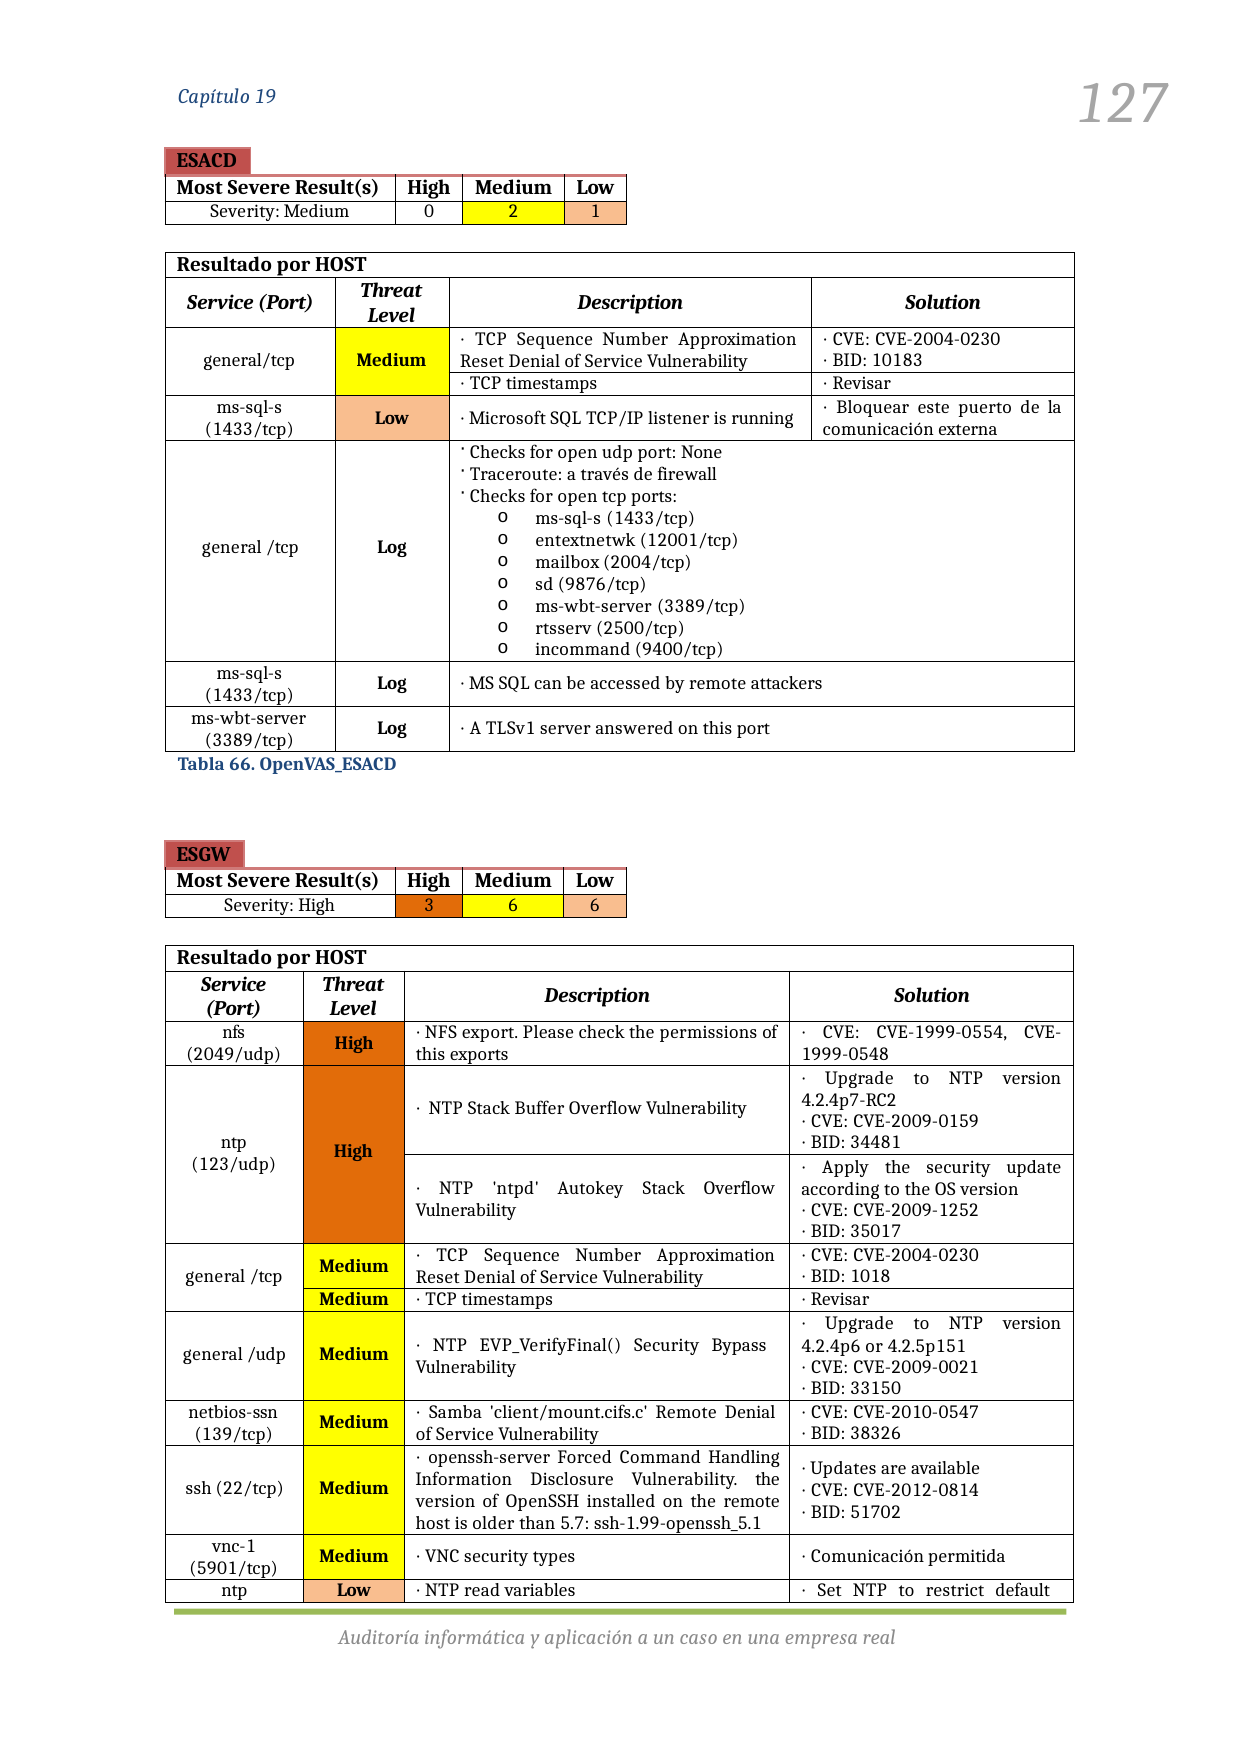

127
Capítulo 19
| ESACD |  |  |  |  |
| --- | --- | --- | --- | --- |
| Most Severe Result(s) |  | High | Medium | Low |
| Severity: Medium |  | 0 | 2 | 1 |
| Resultado por HOST |  |  |  |
| --- | --- | --- | --- |
| Service (Port) | Threat Level | Description | Solution |
| general/tcp | Medium | · TCP Sequence Number Approximation Reset Denial of Service Vulnerability | · CVE: CVE-2004-0230 · BID: 10183 |
|  |  | · TCP timestamps | · Revisar |
| ms-sql-s (1433/tcp) | Low | · Microsoft SQL TCP/IP listener is running | · Bloquear este puerto de la comunicación externa |
| general /tcp | Log | Checks for open udp port: None Traceroute: a través de firewall Checks for open tcp ports: ms-sql-s (1433/tcp) entextnetwk (12001/tcp) mailbox (2004/tcp) sd (9876/tcp) ms-wbt-server (3389/tcp) rtsserv (2500/tcp) incommand (9400/tcp) |  |
| ms-sql-s (1433/tcp) | Log | · MS SQL can be accessed by remote attackers |  |
| ms-wbt-server (3389/tcp) | Log | · A TLSv1 server answered on this port |  |
Tabla 66. OpenVAS_ESACD
| ESGW |  |  |  |  |
| --- | --- | --- | --- | --- |
| Most Severe Result(s) |  | High | Medium | Low |
| Severity: High |  | 3 | 6 | 6 |
| Resultado por HOST |  |  |  |
| --- | --- | --- | --- |
| Service (Port) | Threat Level | Description | Solution |
| nfs (2049/udp) | High | · NFS export. Please check the permissions of this exports | · CVE: CVE-1999-0554, CVE- 1999-0548 |
| ntp (123/udp) | High | · NTP Stack Buffer Overflow Vulnerability | · Upgrade to NTP version 4.2.4p7-RC2 · CVE: CVE-2009-0159 · BID: 34481 |
|  |  | · NTP 'ntpd' Autokey Stack Overflow Vulnerability | · Apply the security update according to the OS version · CVE: CVE-2009-1252 · BID: 35017 |
| general /tcp | Medium | · TCP Sequence Number Approximation Reset Denial of Service Vulnerability | · CVE: CVE-2004-0230 · BID: 1018 |
|  | Medium | · TCP timestamps | · Revisar |
| general /udp | Medium | · NTP EVP\_VerifyFinal() Security Bypass Vulnerability | · Upgrade to NTP version 4.2.4p6 or 4.2.5p151 · CVE: CVE-2009-0021 · BID: 33150 |
| netbios-ssn (139/tcp) | Medium | · Samba 'client/mount.cifs.c' Remote Denial of Service Vulnerability | · CVE: CVE-2010-0547 · BID: 38326 |
| ssh (22/tcp) | Medium | · openssh-server Forced Command Handling Information Disclosure Vulnerability. the version of OpenSSH installed on the remote host is older than 5.7: ssh-1.99-openssh\_5.1 | · Updates are available · CVE: CVE-2012-0814 · BID: 51702 |
| vnc-1 (5901/tcp) | Medium | · VNC security types | · Comunicación permitida |
| ntp | Low | · NTP read variables | · Set NTP to restrict default |

Auditoría informática y aplicación a un caso en una empresa real